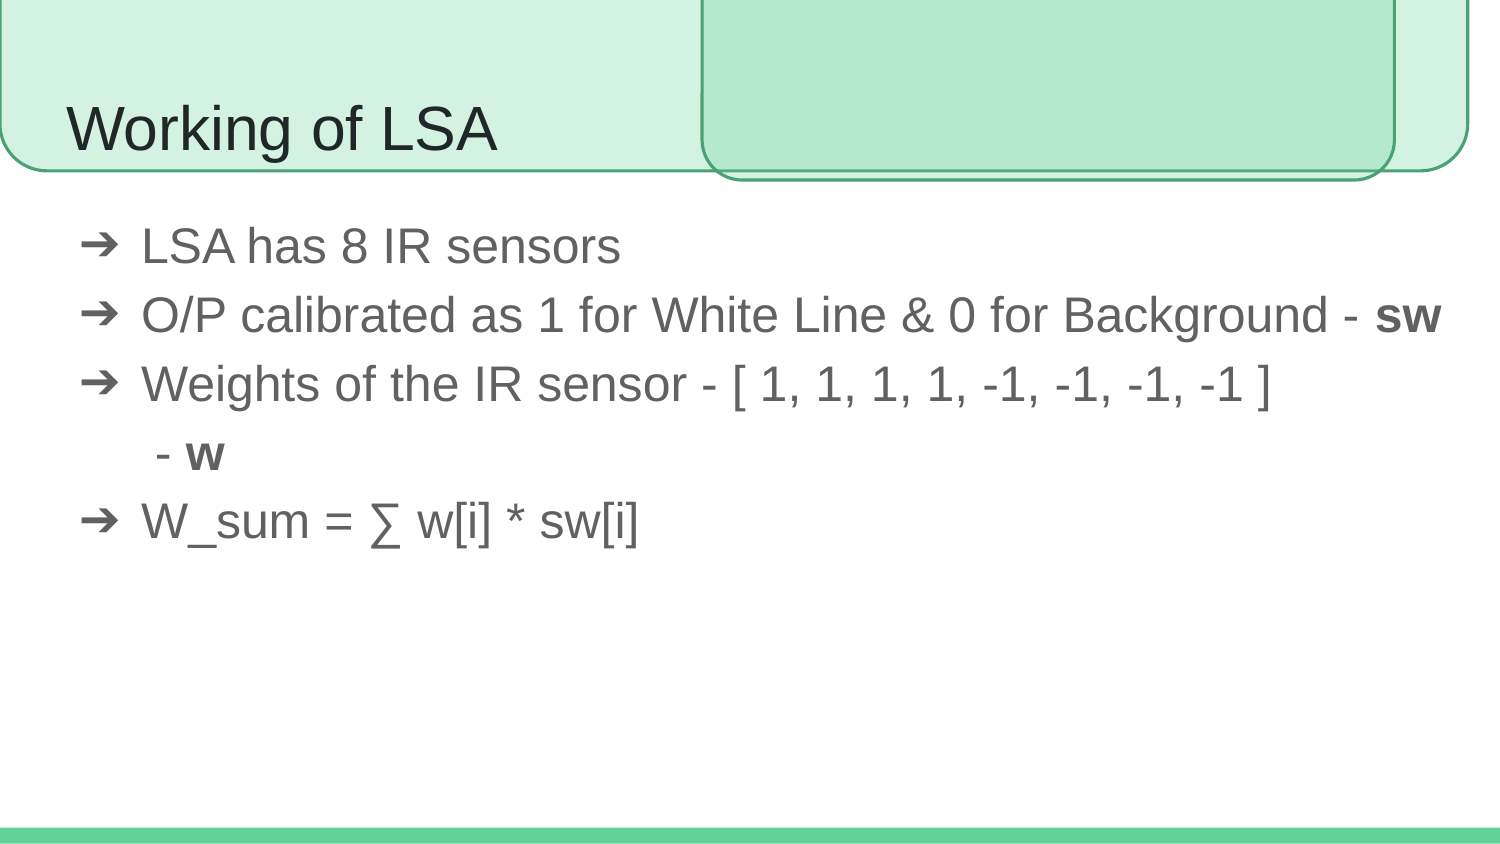

# Working of LSA
LSA has 8 IR sensors
O/P calibrated as 1 for White Line & 0 for Background - sw
Weights of the IR sensor - [ 1, 1, 1, 1, -1, -1, -1, -1 ]              - w
W_sum = ∑ w[i] * sw[i]